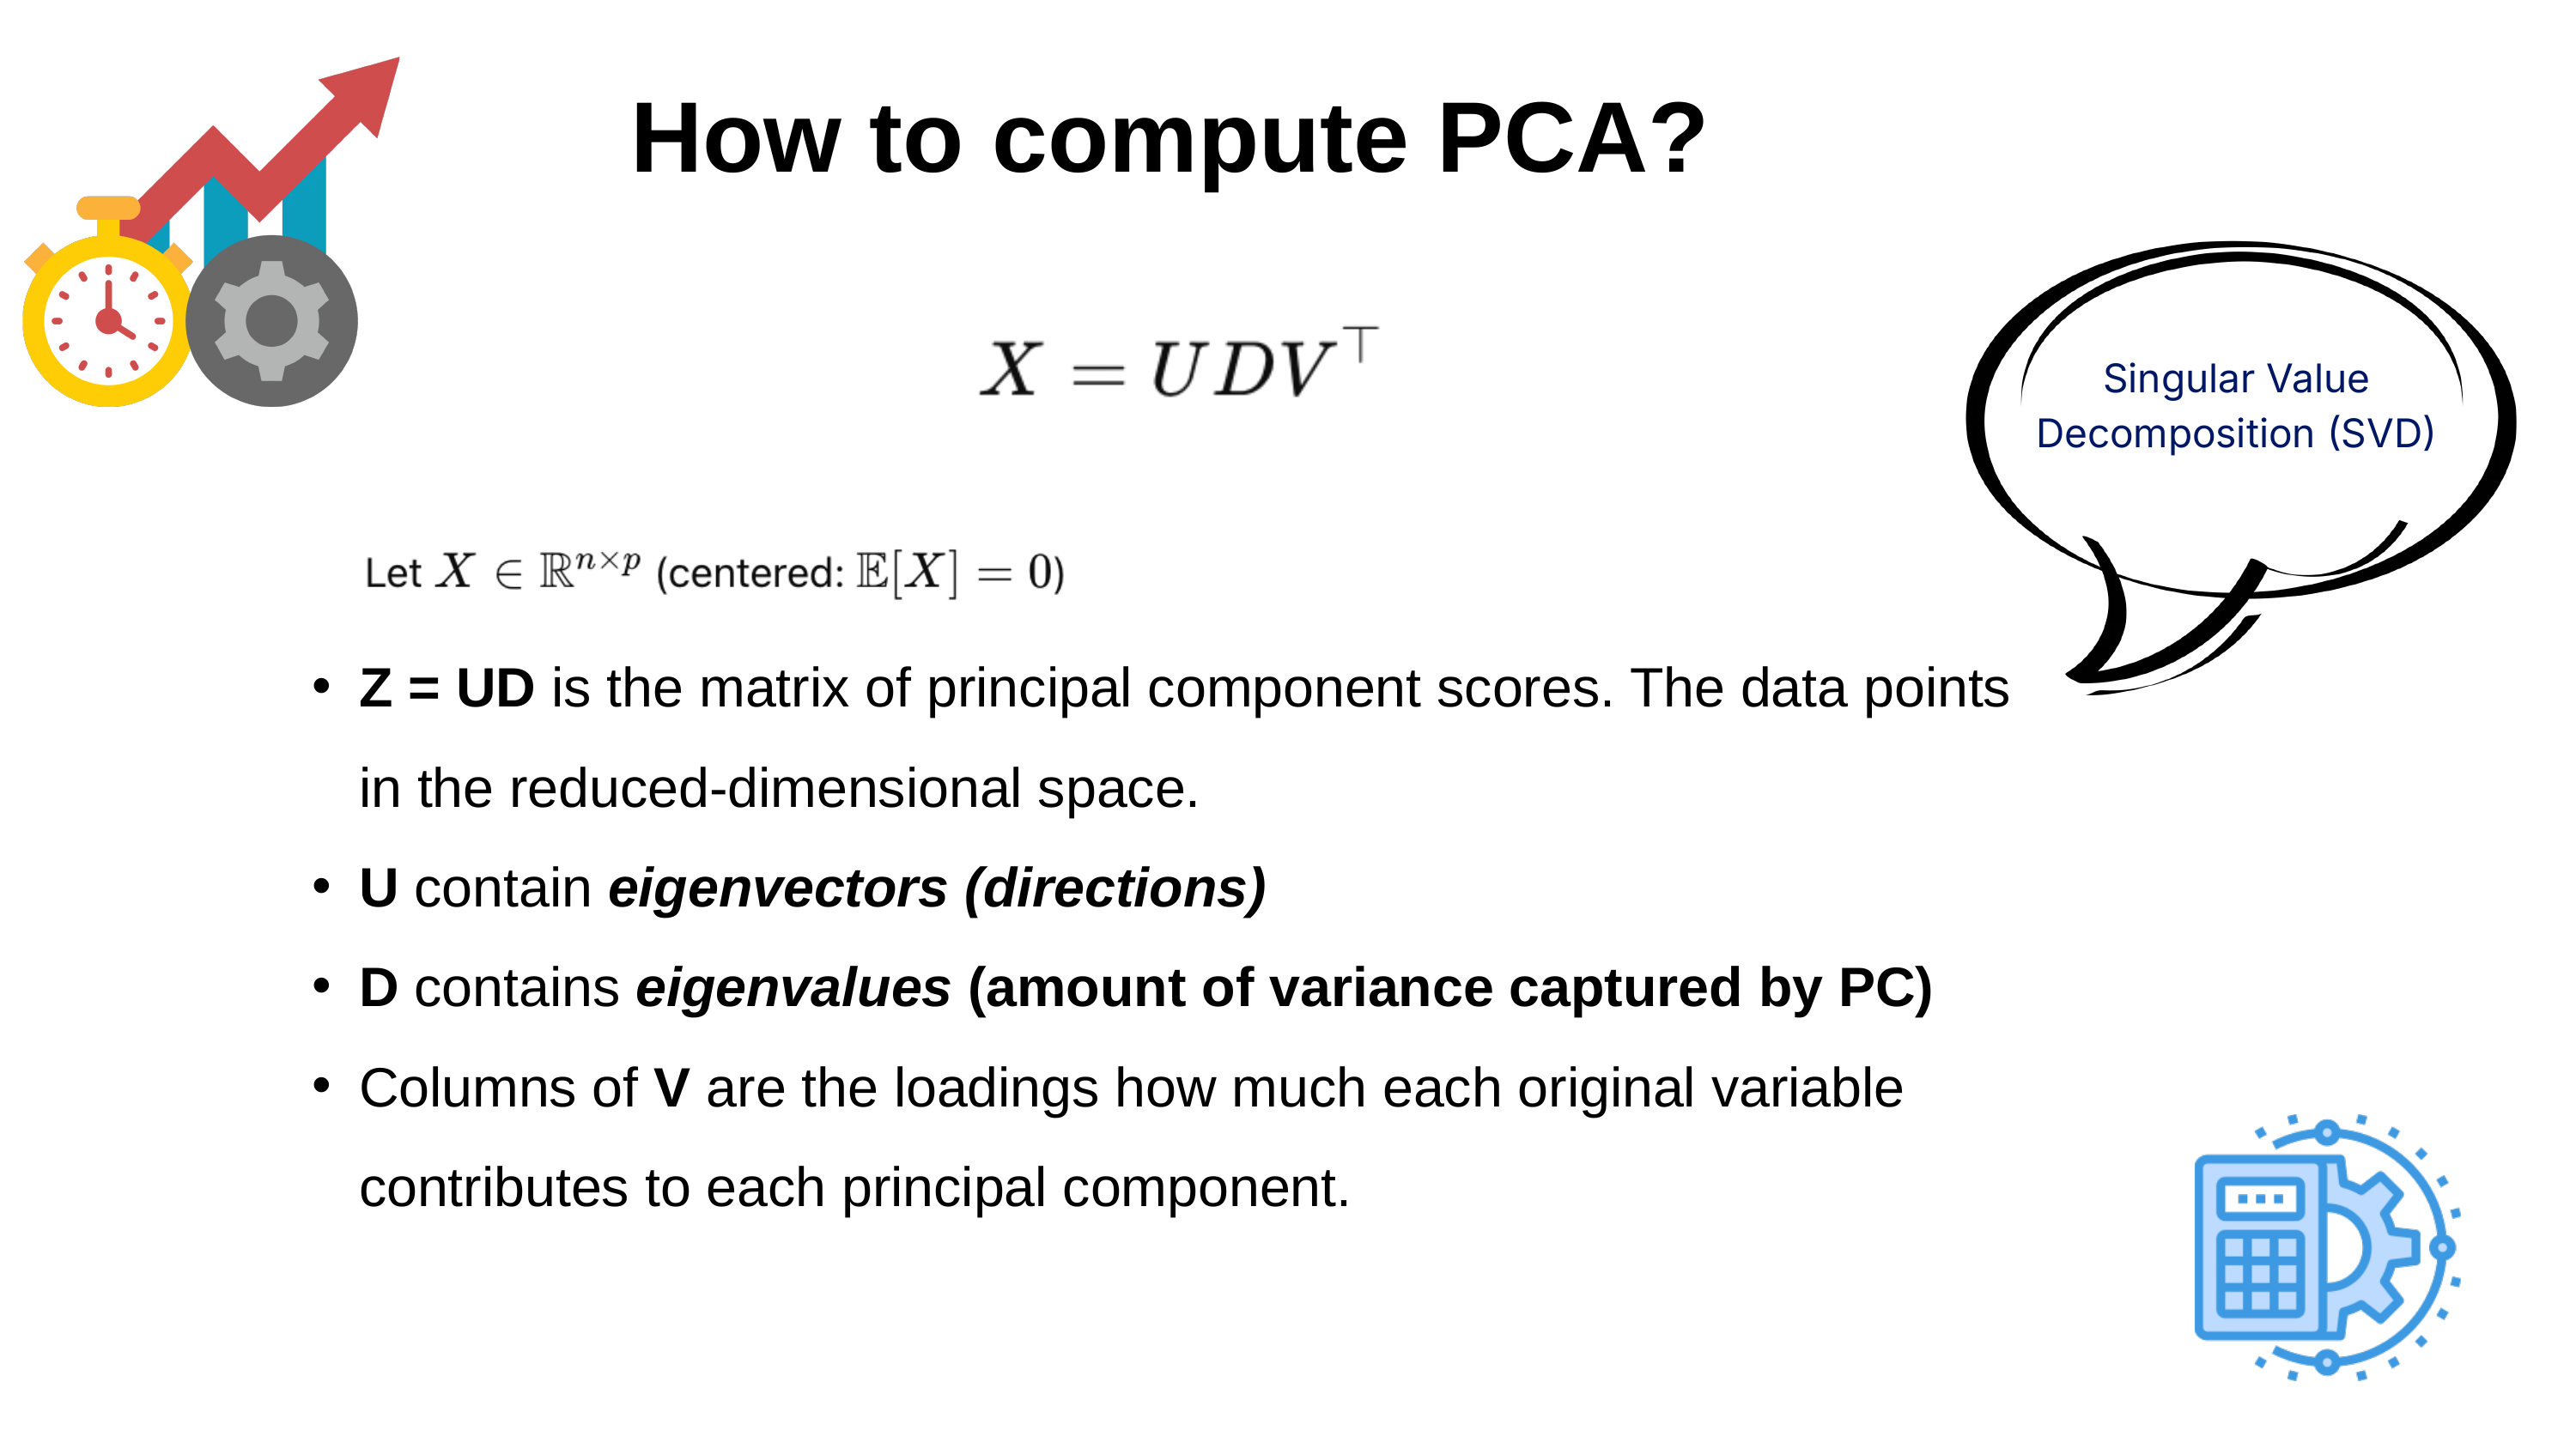

How to compute PCA?

Singular Value Decomposition (SVD)

Z = UD is the matrix of principal component scores. The data points in the reduced-dimensional space.
U contain eigenvectors (directions)
D contains eigenvalues (amount of variance captured by PC)
Columns of V are the loadings how much each original variable contributes to each principal component.